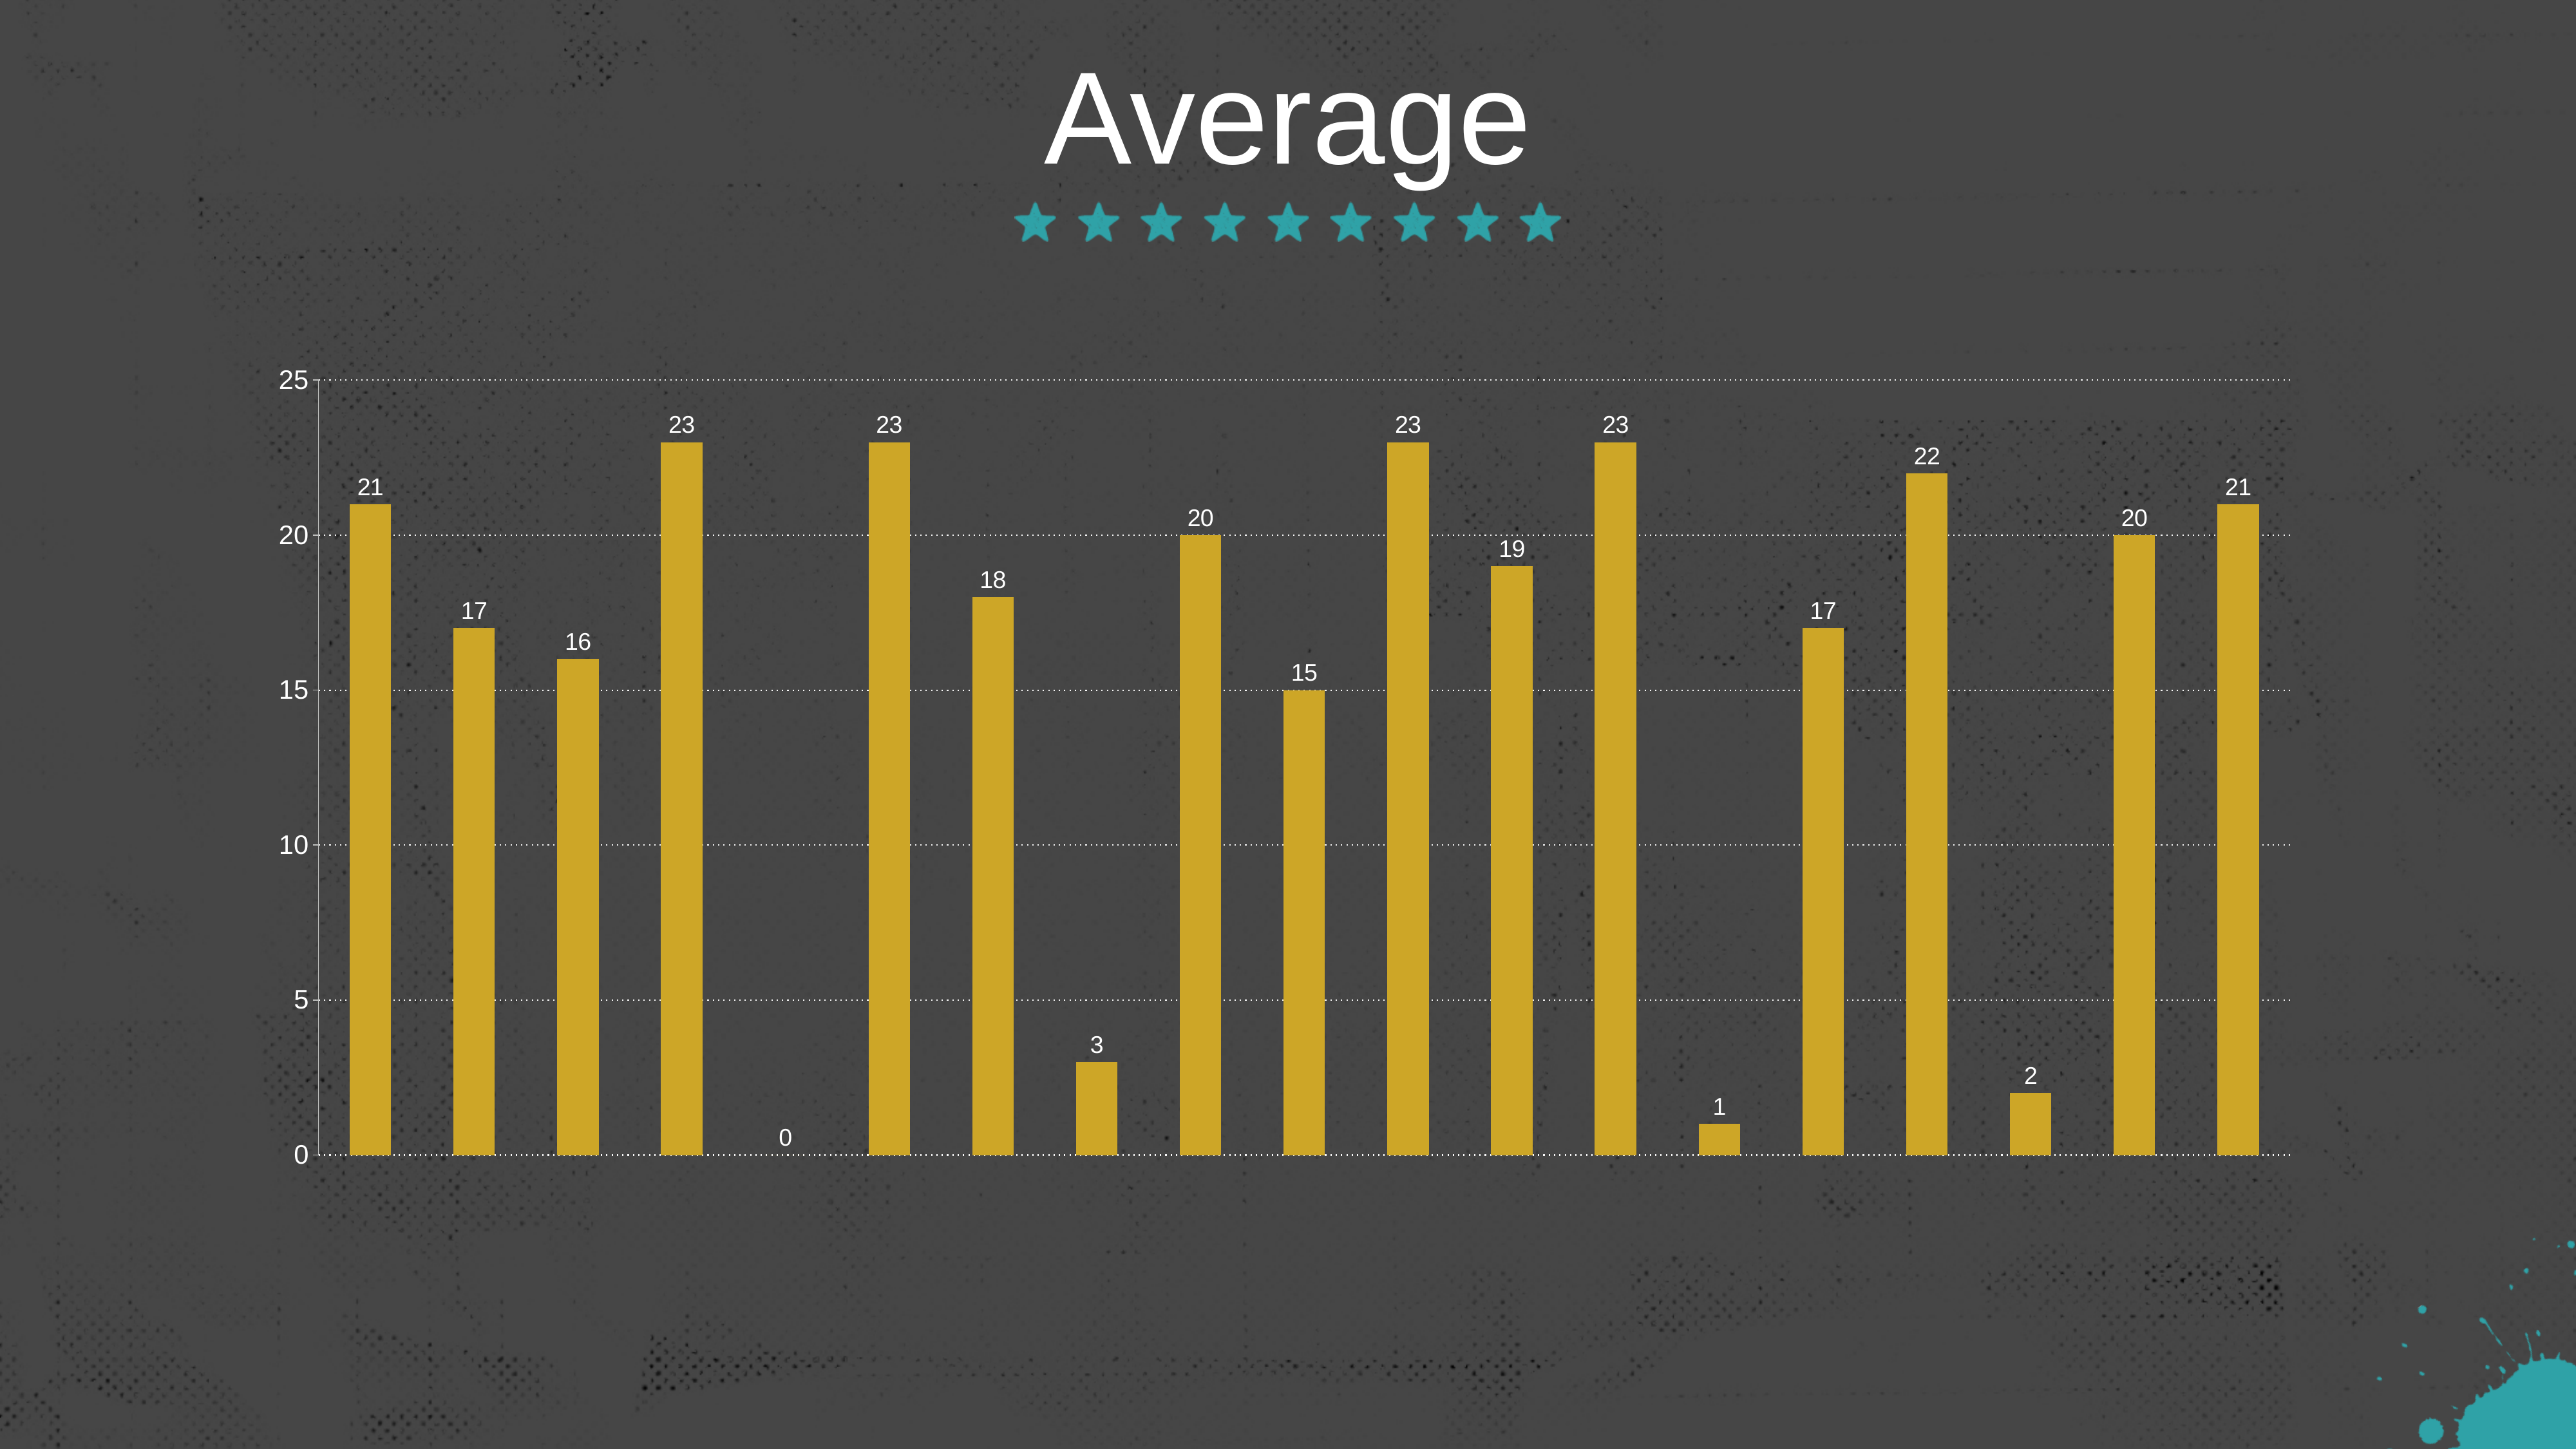

# Average

### Chart

| Category | Series 1 |
|---|---|